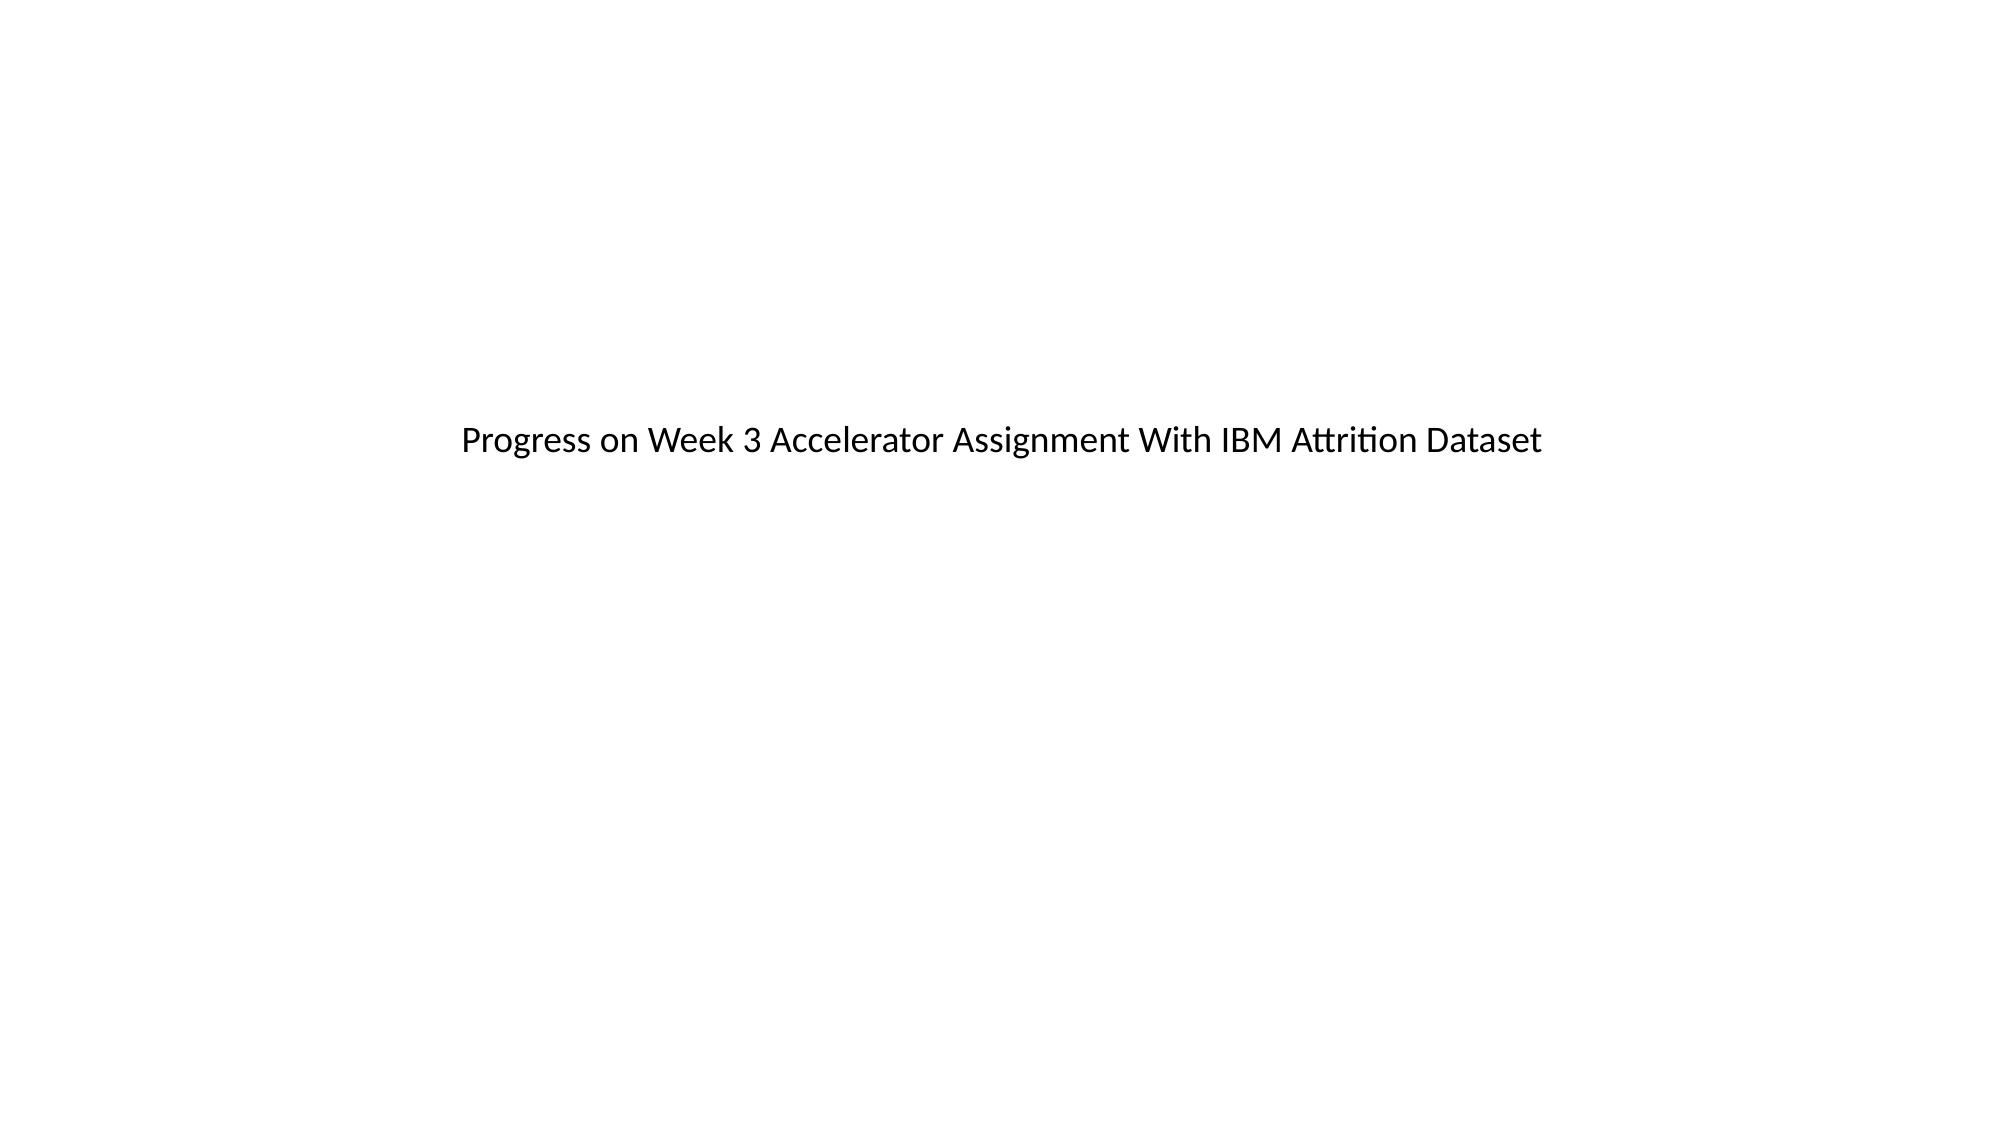

Progress on Week 3 Accelerator Assignment With IBM Attrition Dataset